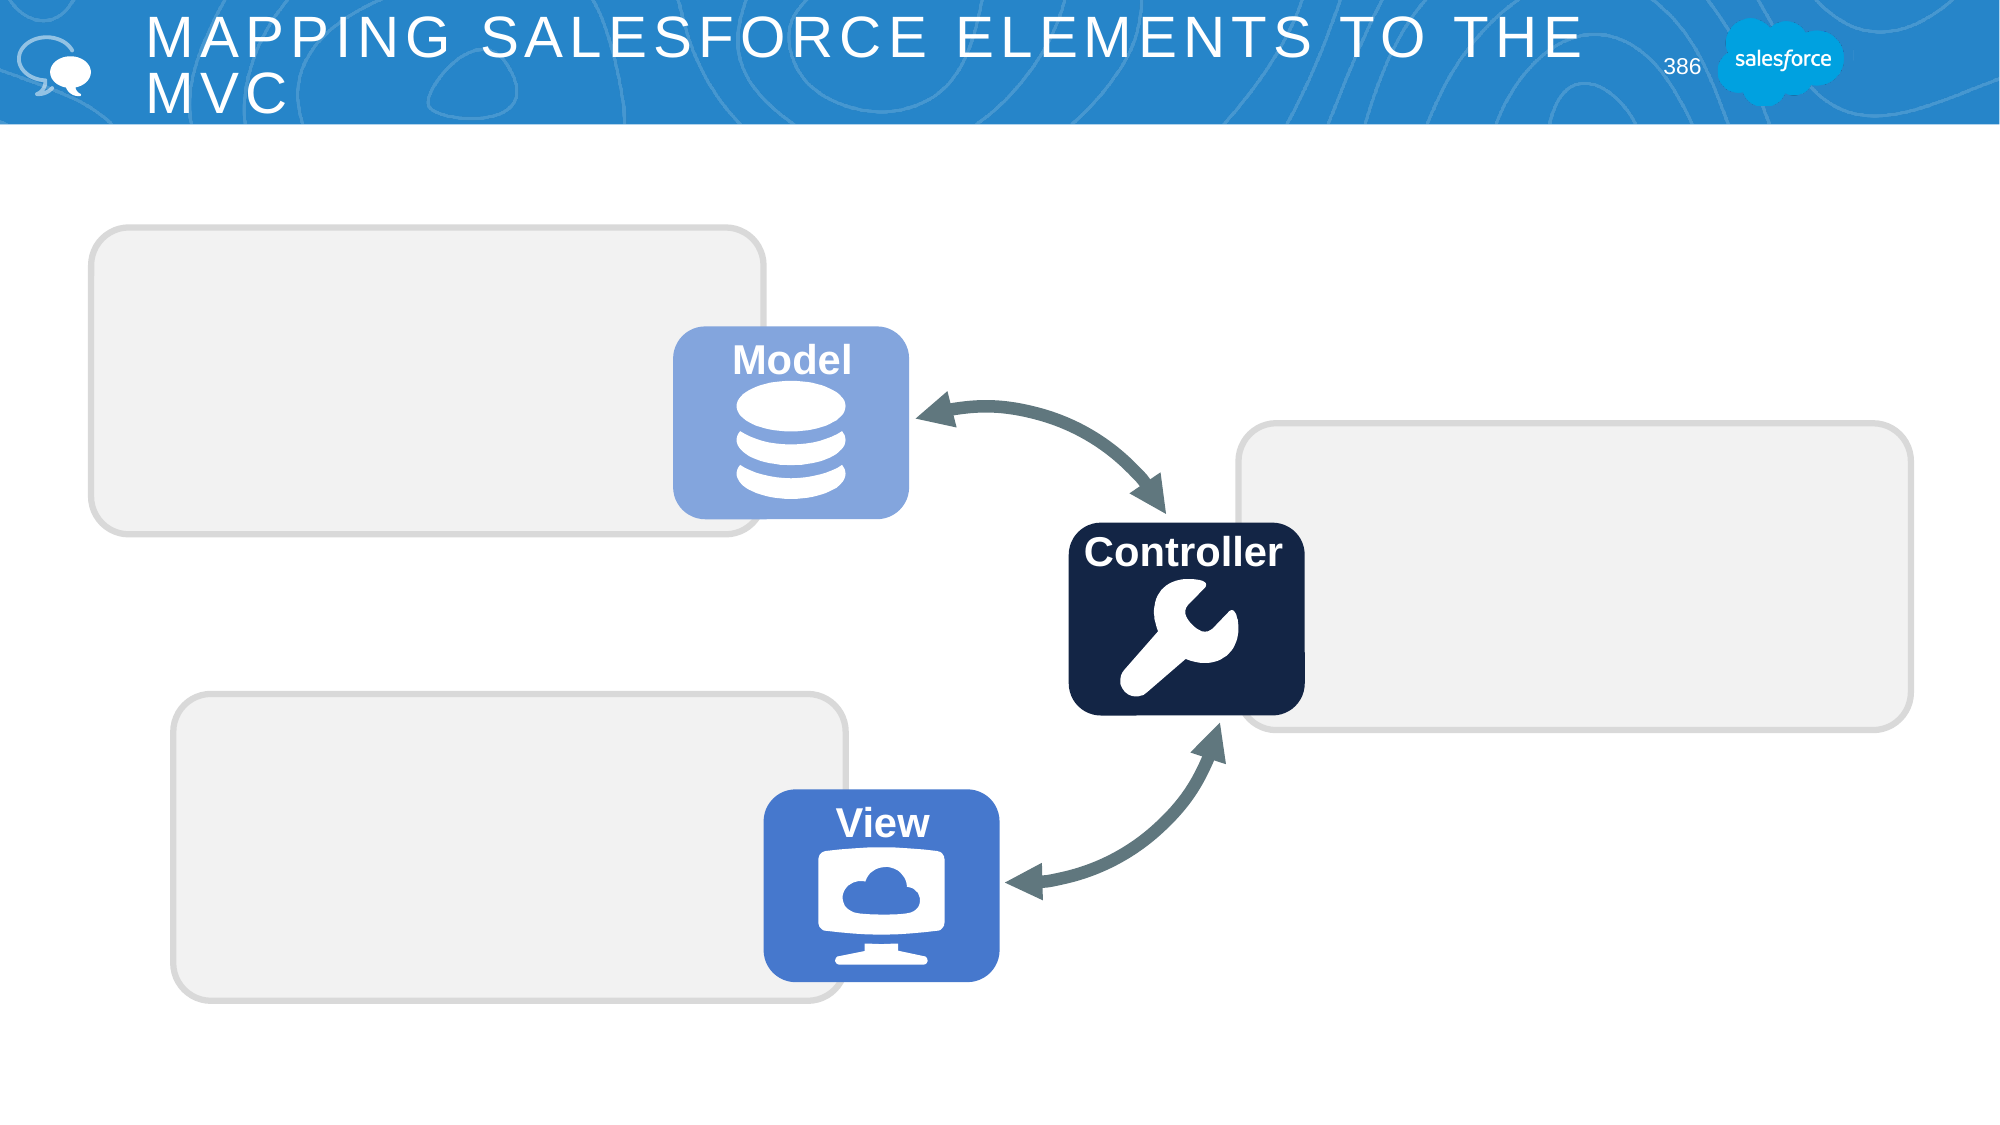

# Mapping Salesforce elements to the MVC
386

Model

Controller

View